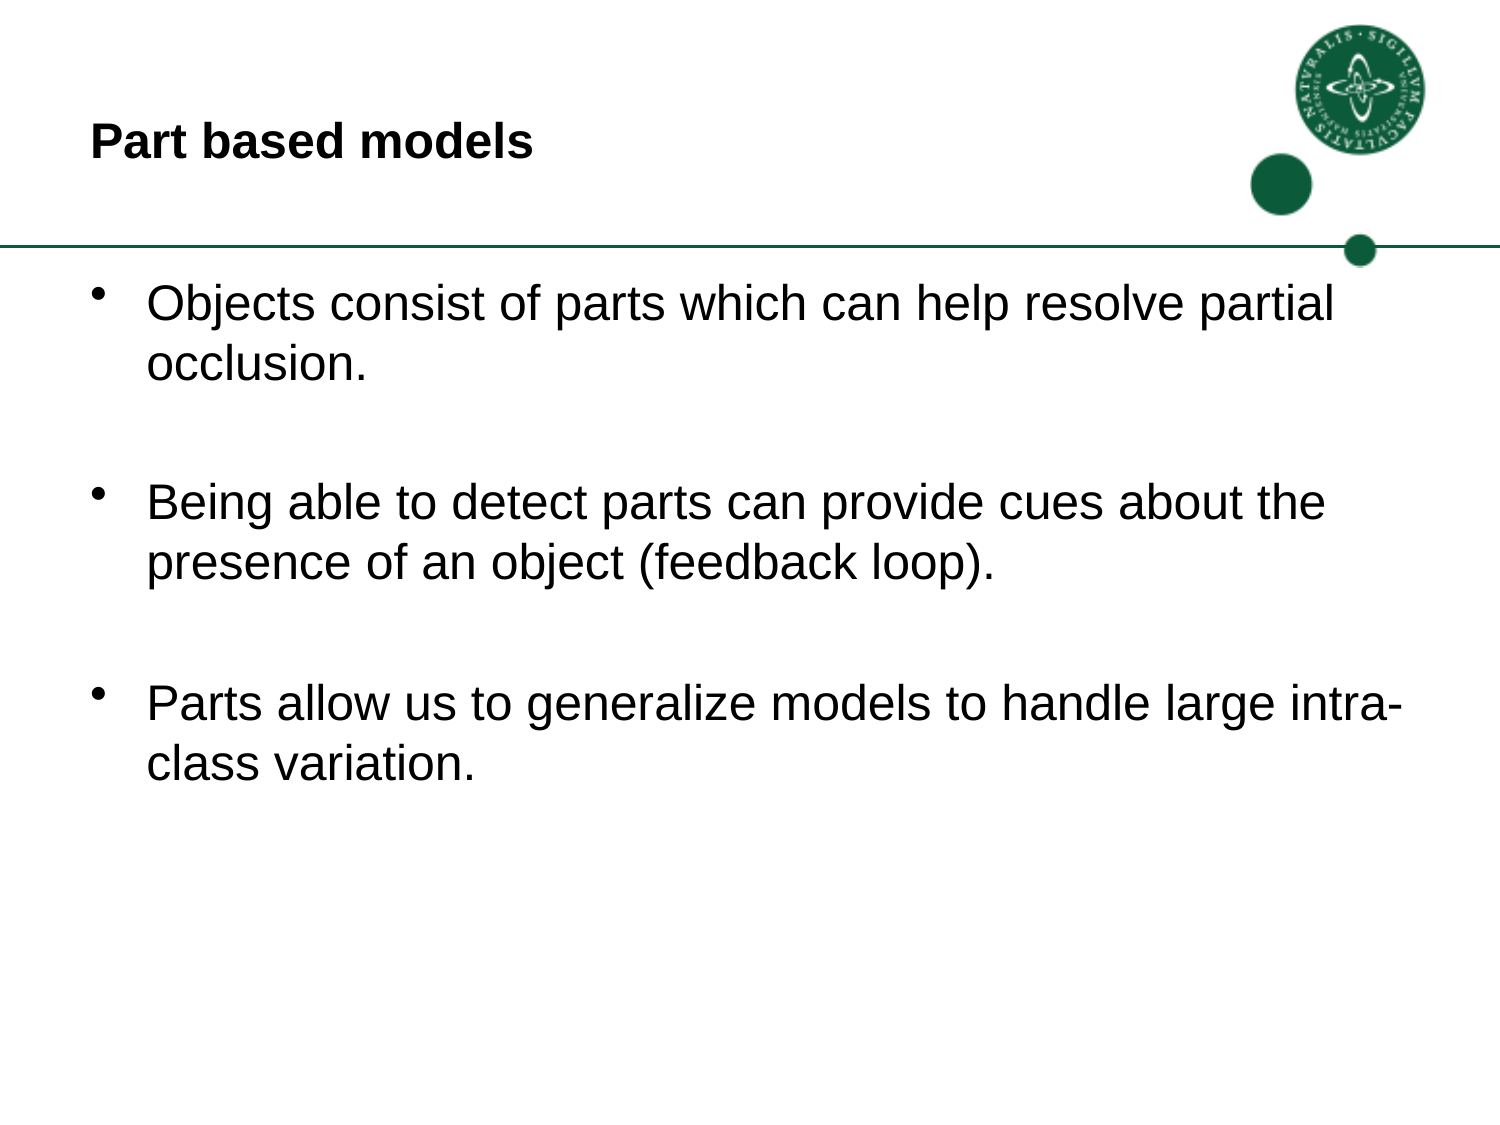

# Part based models
Objects consist of parts which can help resolve partial occlusion.

Being able to detect parts can provide cues about the presence of an object (feedback loop).

Parts allow us to generalize models to handle large intra-class variation.